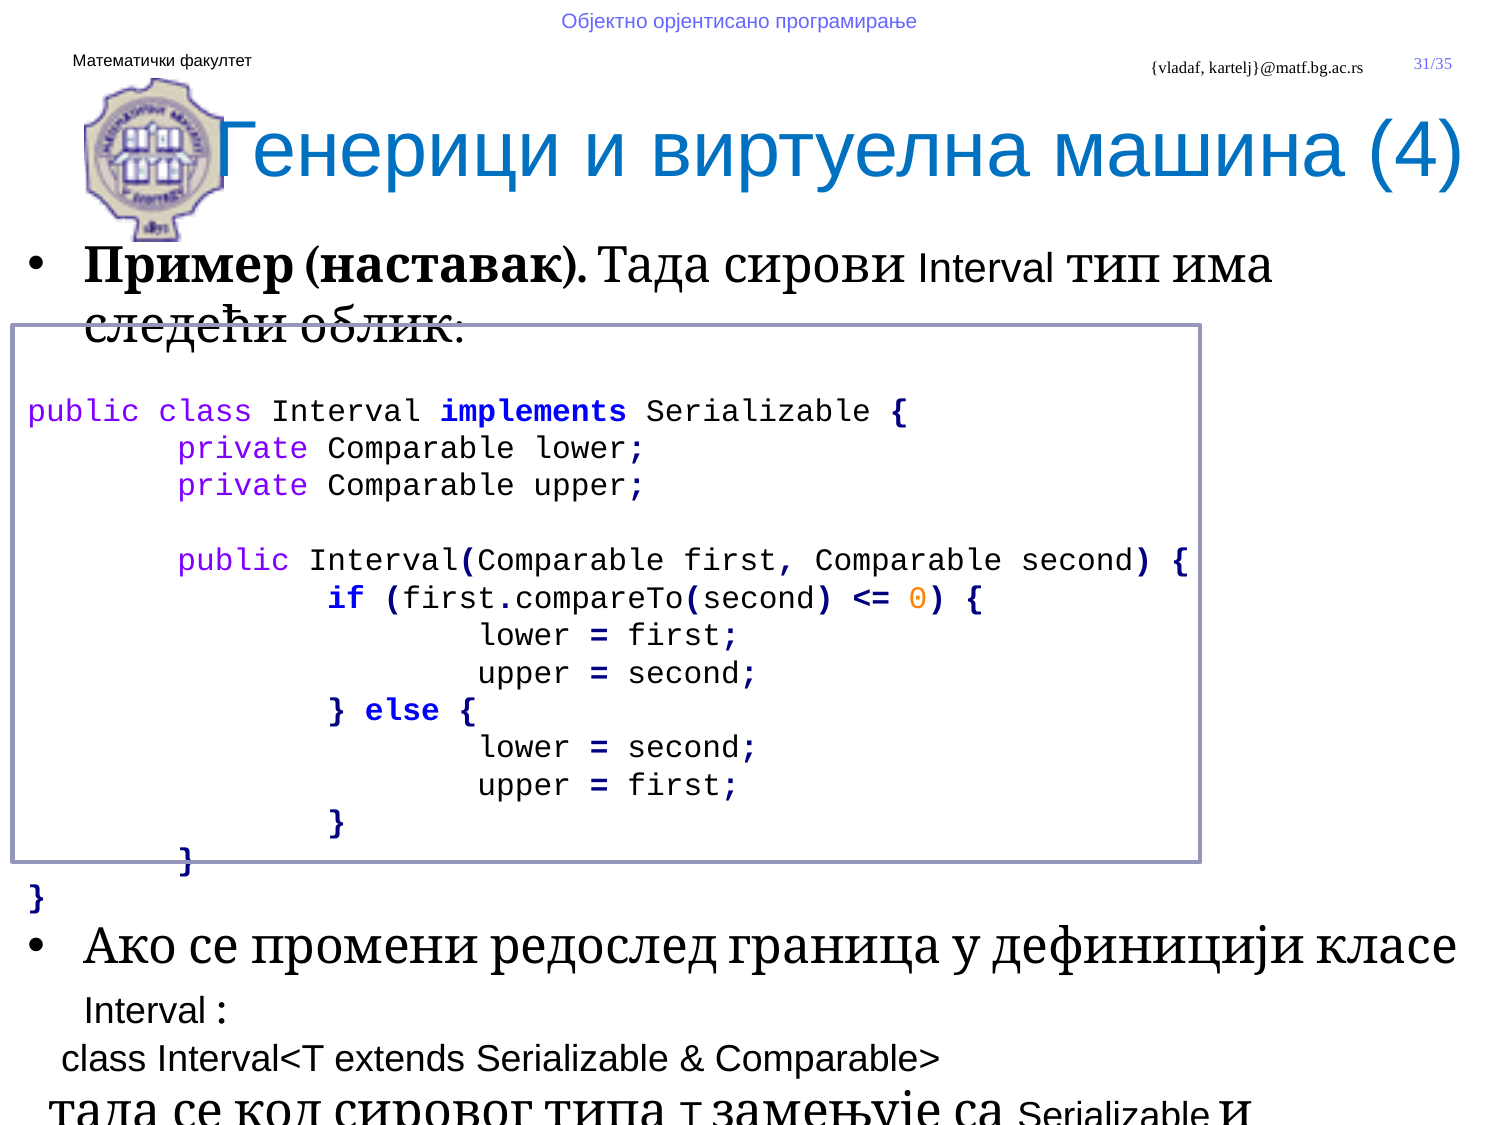

Генерици и виртуелна машина (4)
Пример (наставак). Тада сирови Interval тип има следећи облик:

public class Interval implements Serializable {
	private Comparable lower;
	private Comparable upper;

	public Interval(Comparable first, Comparable second) {
		if (first.compareTo(second) <= 0) {
			lower = first;
			upper = second;
		} else {
			lower = second;
			upper = first;
		}
	}
}
Ако се промени редослед граница у дефиницији класе Interval :
    class Interval<T extends Serializable & Comparable>
  тада се код сировог типа T замењује са Serializable и преводилац          убацује конверзије у Comparable где год је то неопходно.